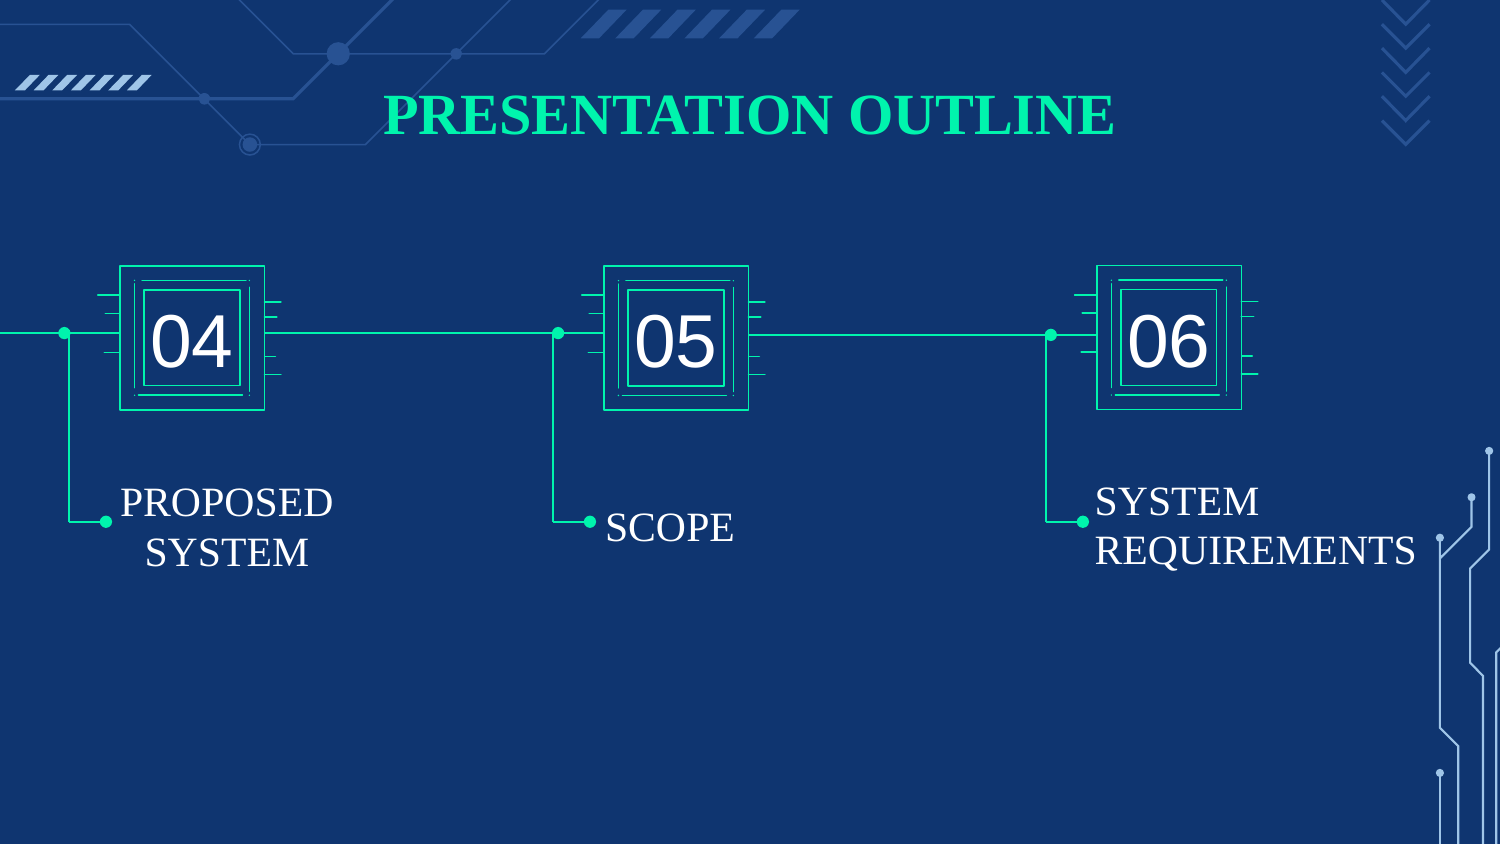

# PRESENTATION OUTLINE
04
05
06
SCOPE
SYSTEM REQUIREMENTS
PROPOSED SYSTEM